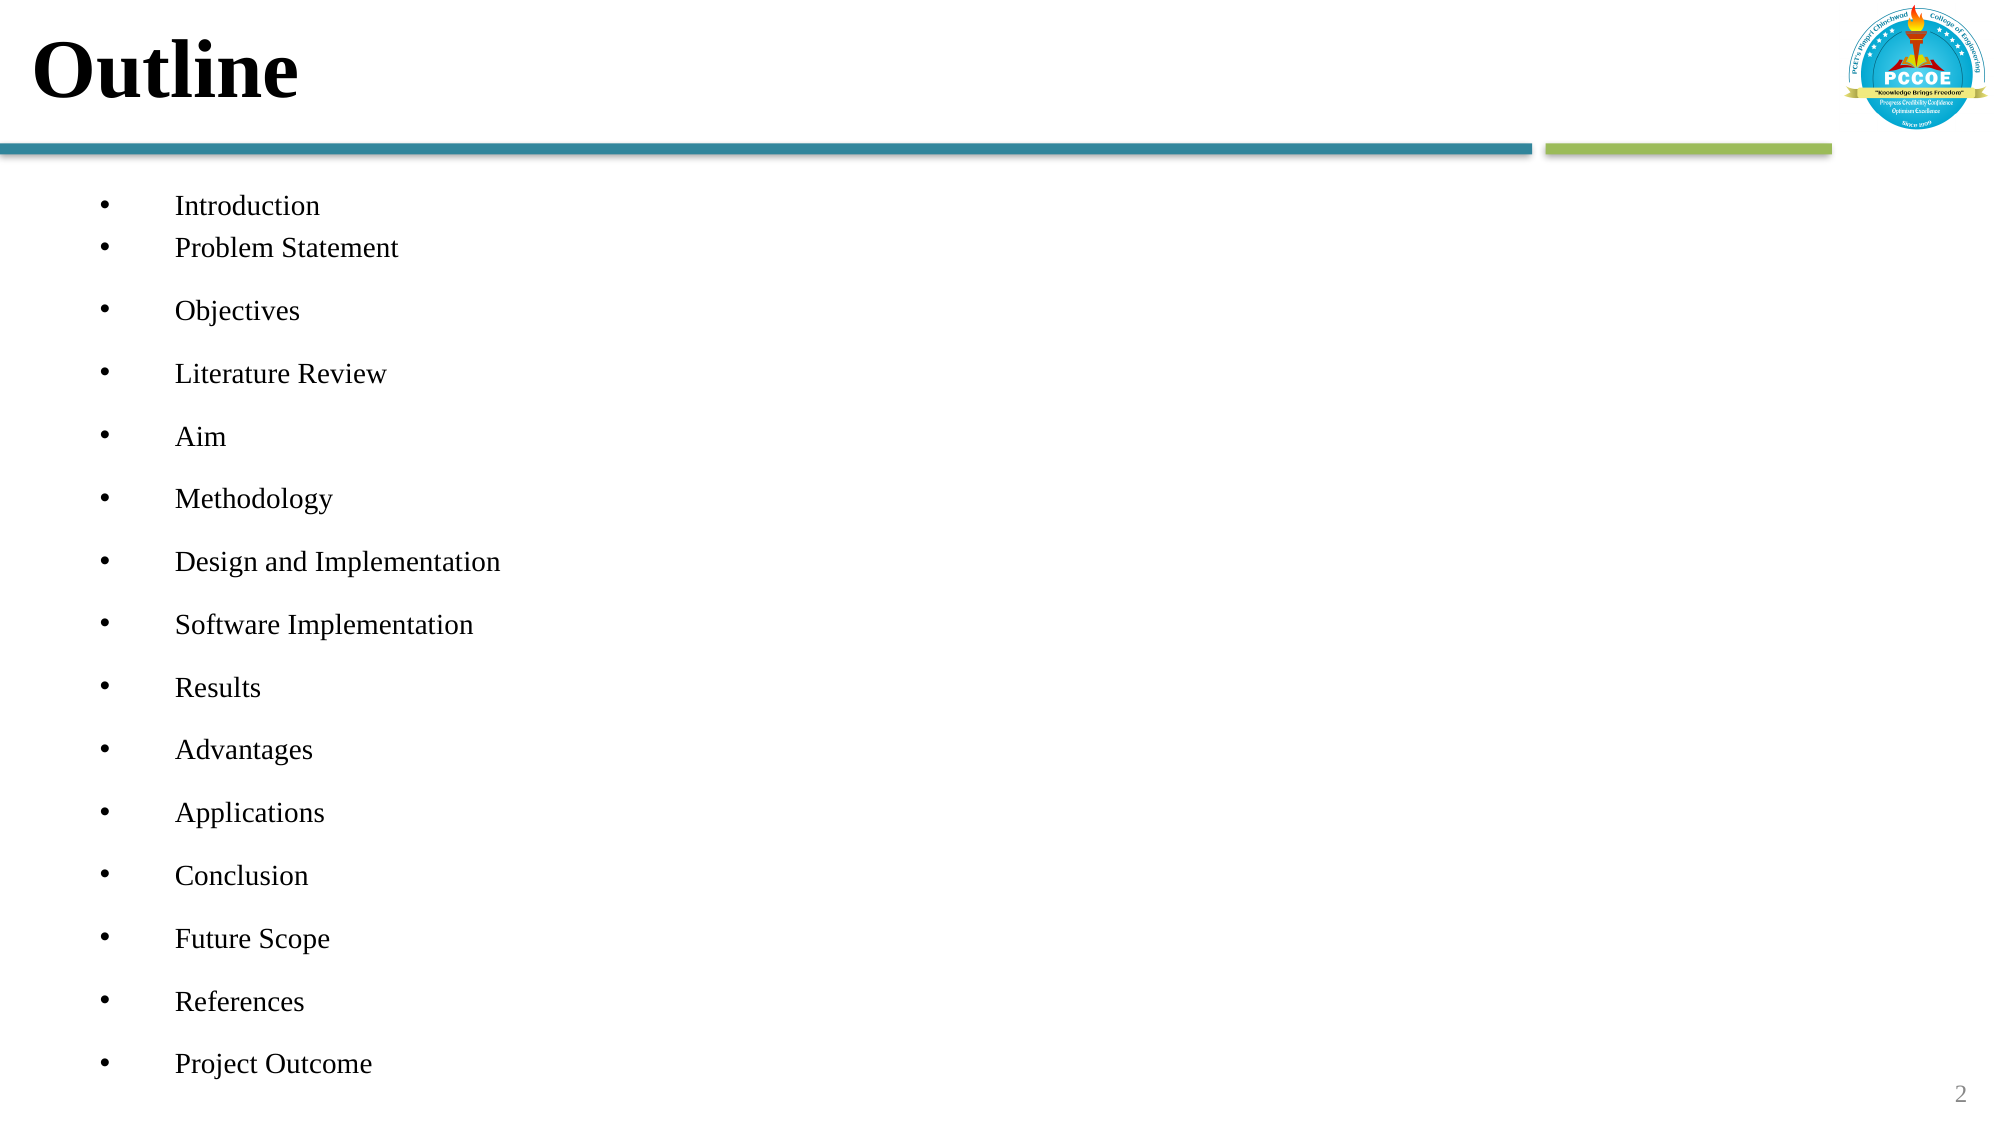

# Outline
Introduction
Problem Statement
Objectives
Literature Review
Aim
Methodology
Design and Implementation
Software Implementation
Results
Advantages
Applications
Conclusion
Future Scope
References
Project Outcome

.
2